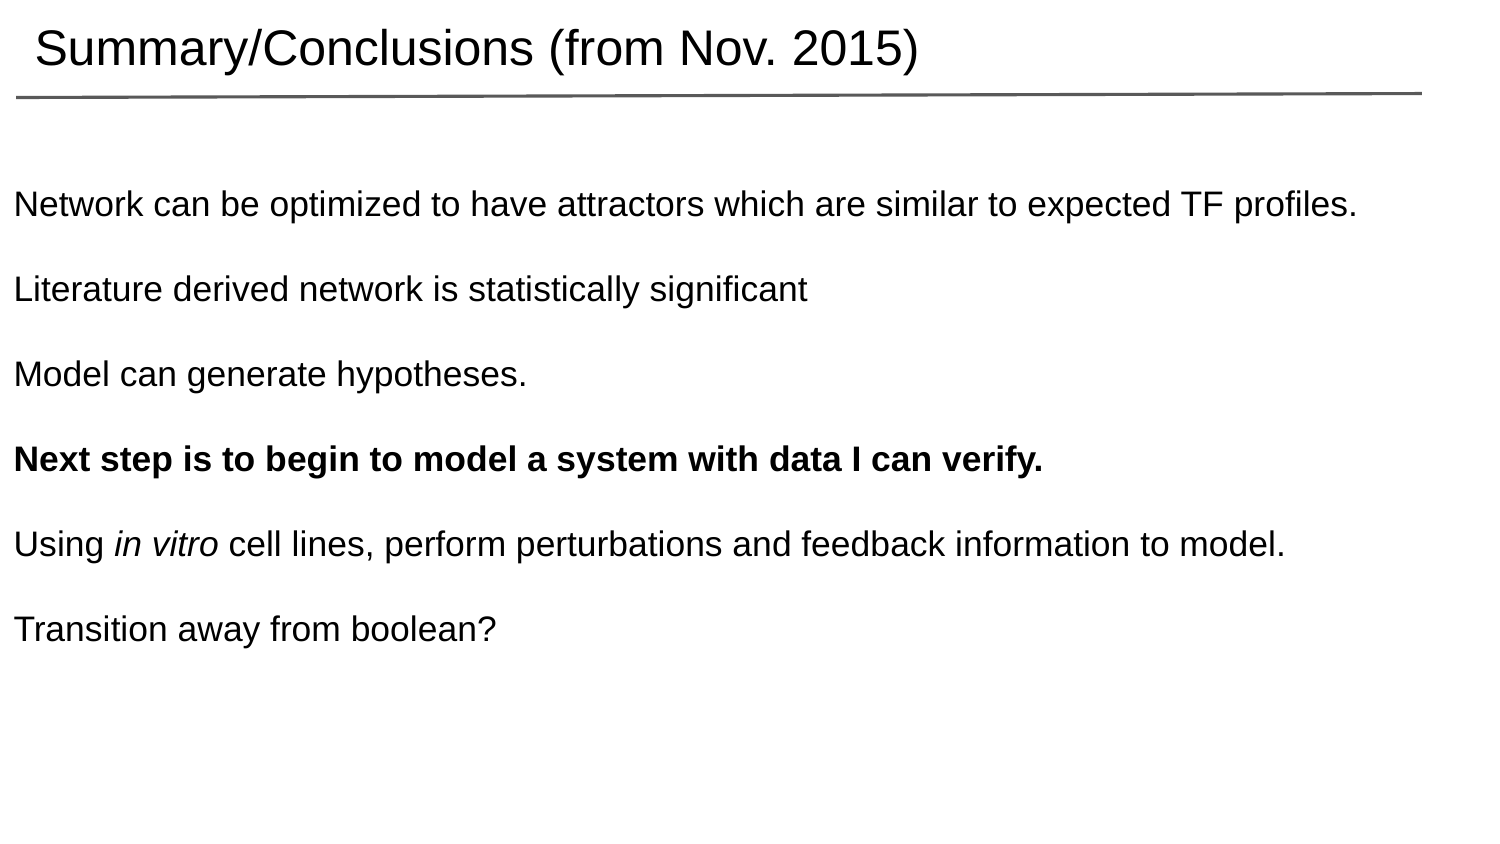

Summary/Conclusions (from Nov. 2015)
Network can be optimized to have attractors which are similar to expected TF profiles.

Literature derived network is statistically significant

Model can generate hypotheses.

Next step is to begin to model a system with data I can verify.

Using in vitro cell lines, perform perturbations and feedback information to model.

Transition away from boolean?